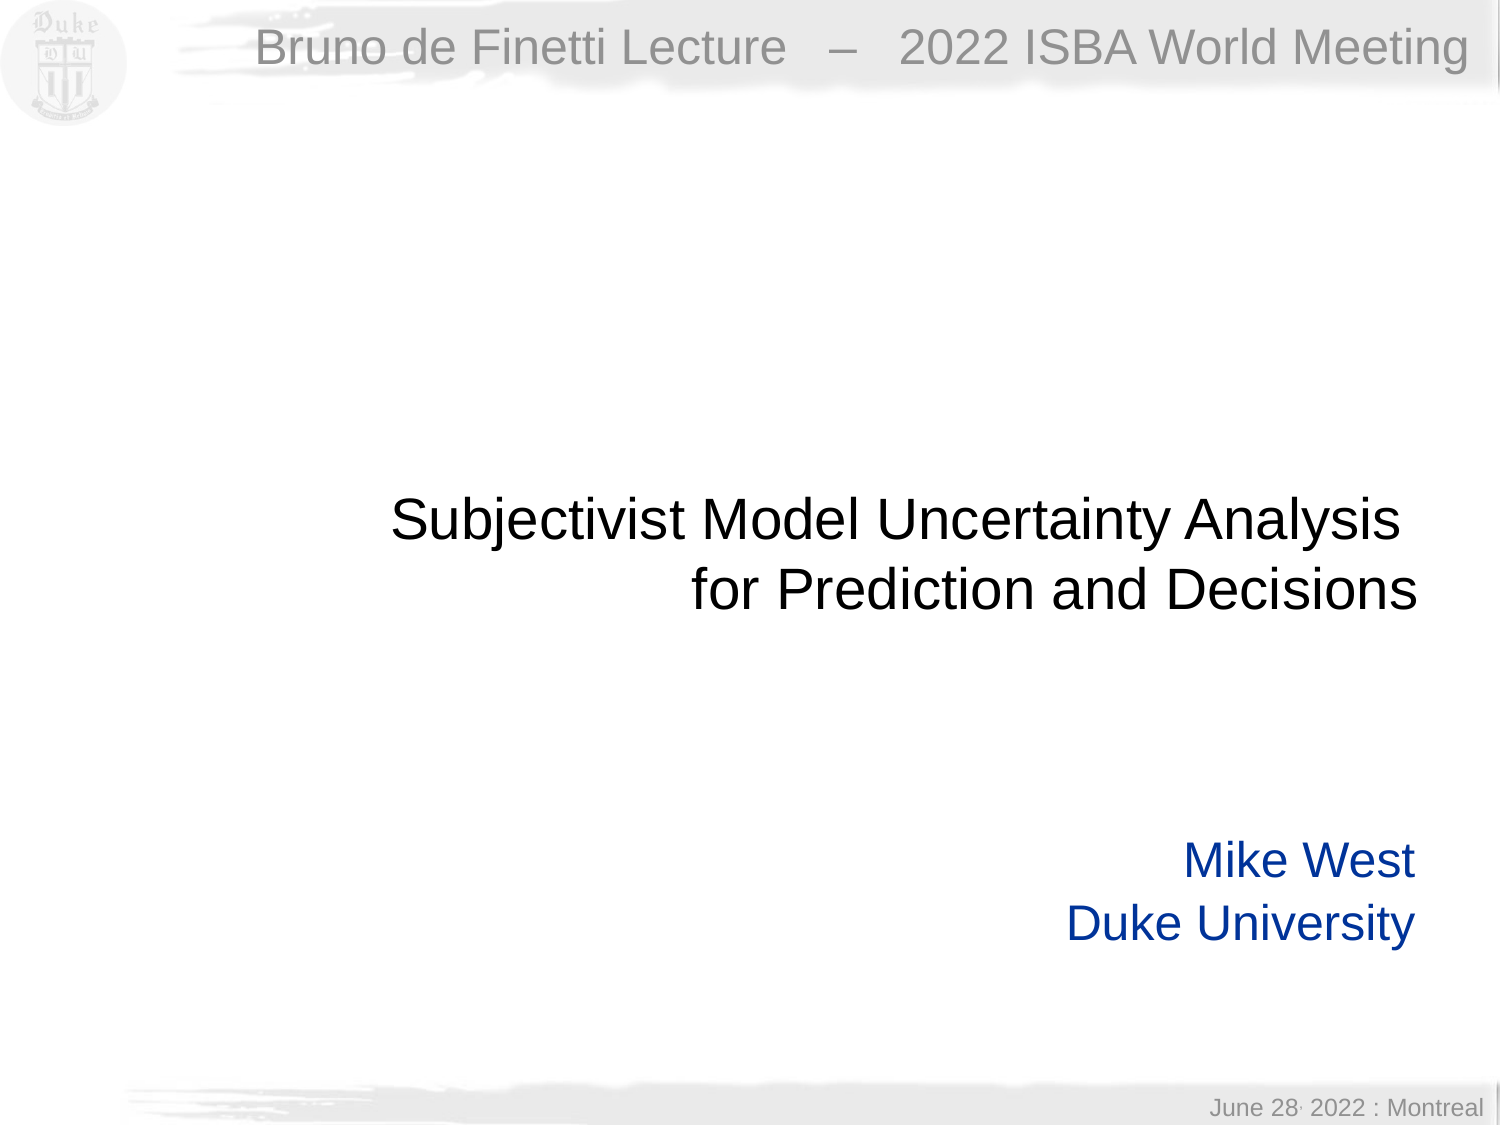

Bruno de Finetti Lecture   –   2022 ISBA World Meeting
Subjectivist Model Uncertainty Analysis
for Prediction and Decisions
        Mike West
Duke University
June 28, 2022 : Montreal